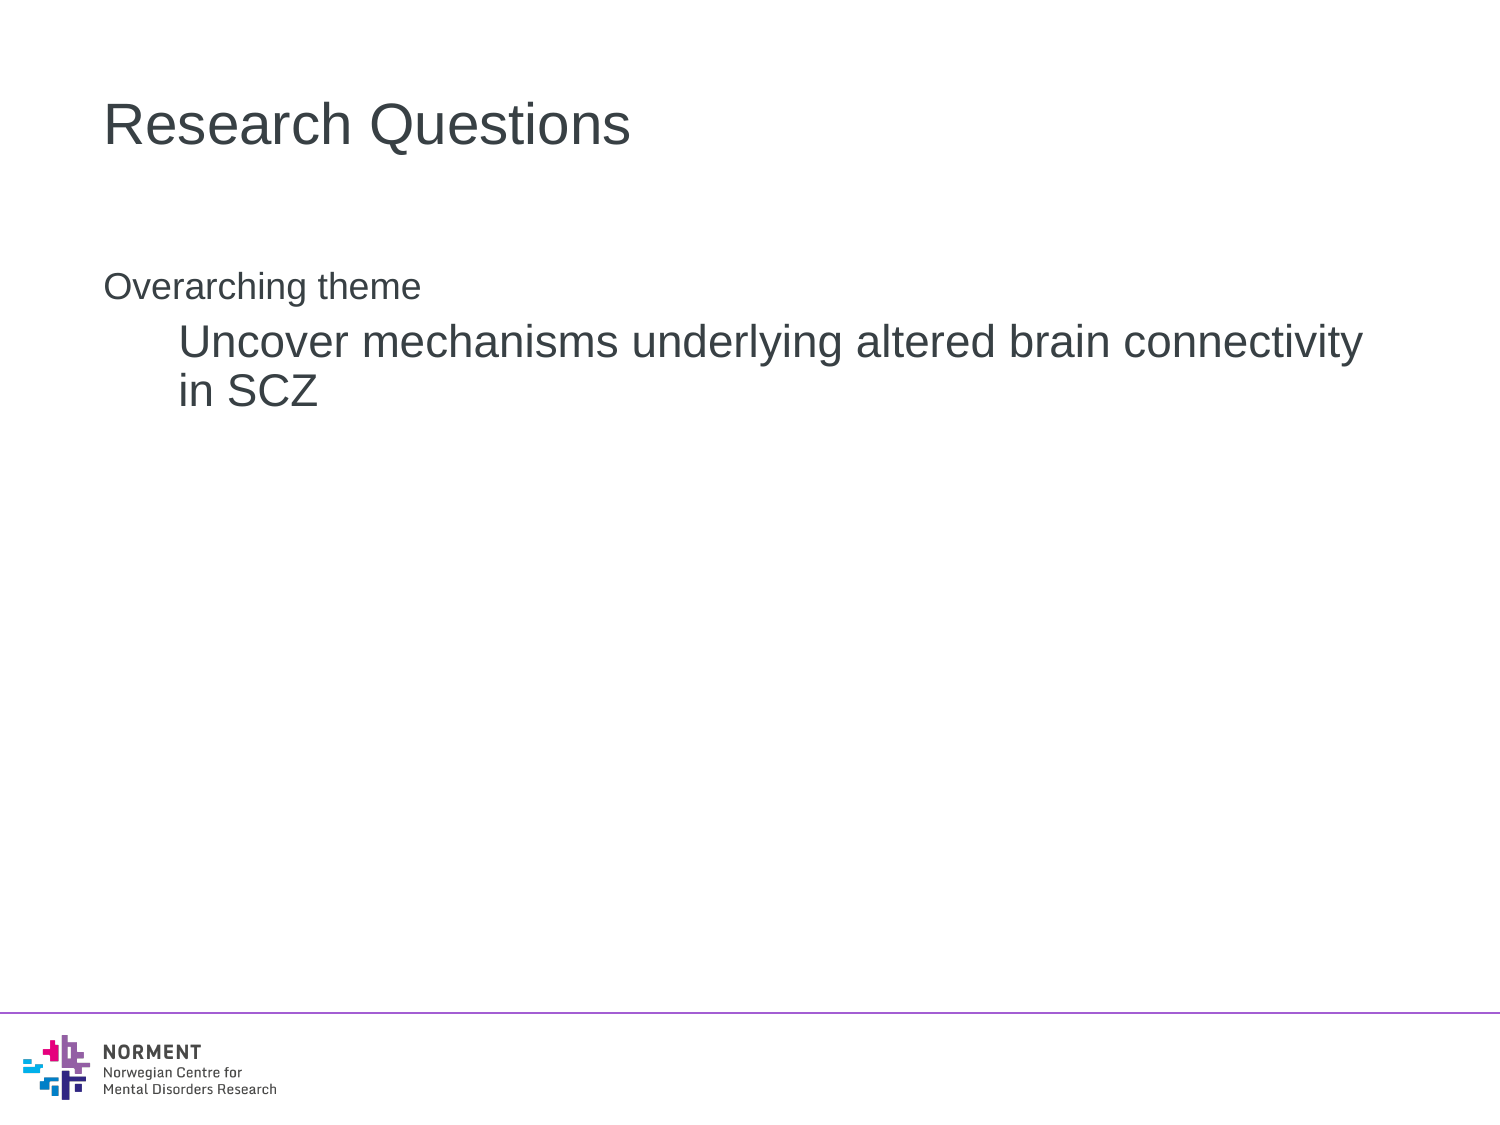

# Research Questions
Overarching theme
Uncover mechanisms underlying altered brain connectivity in SCZ